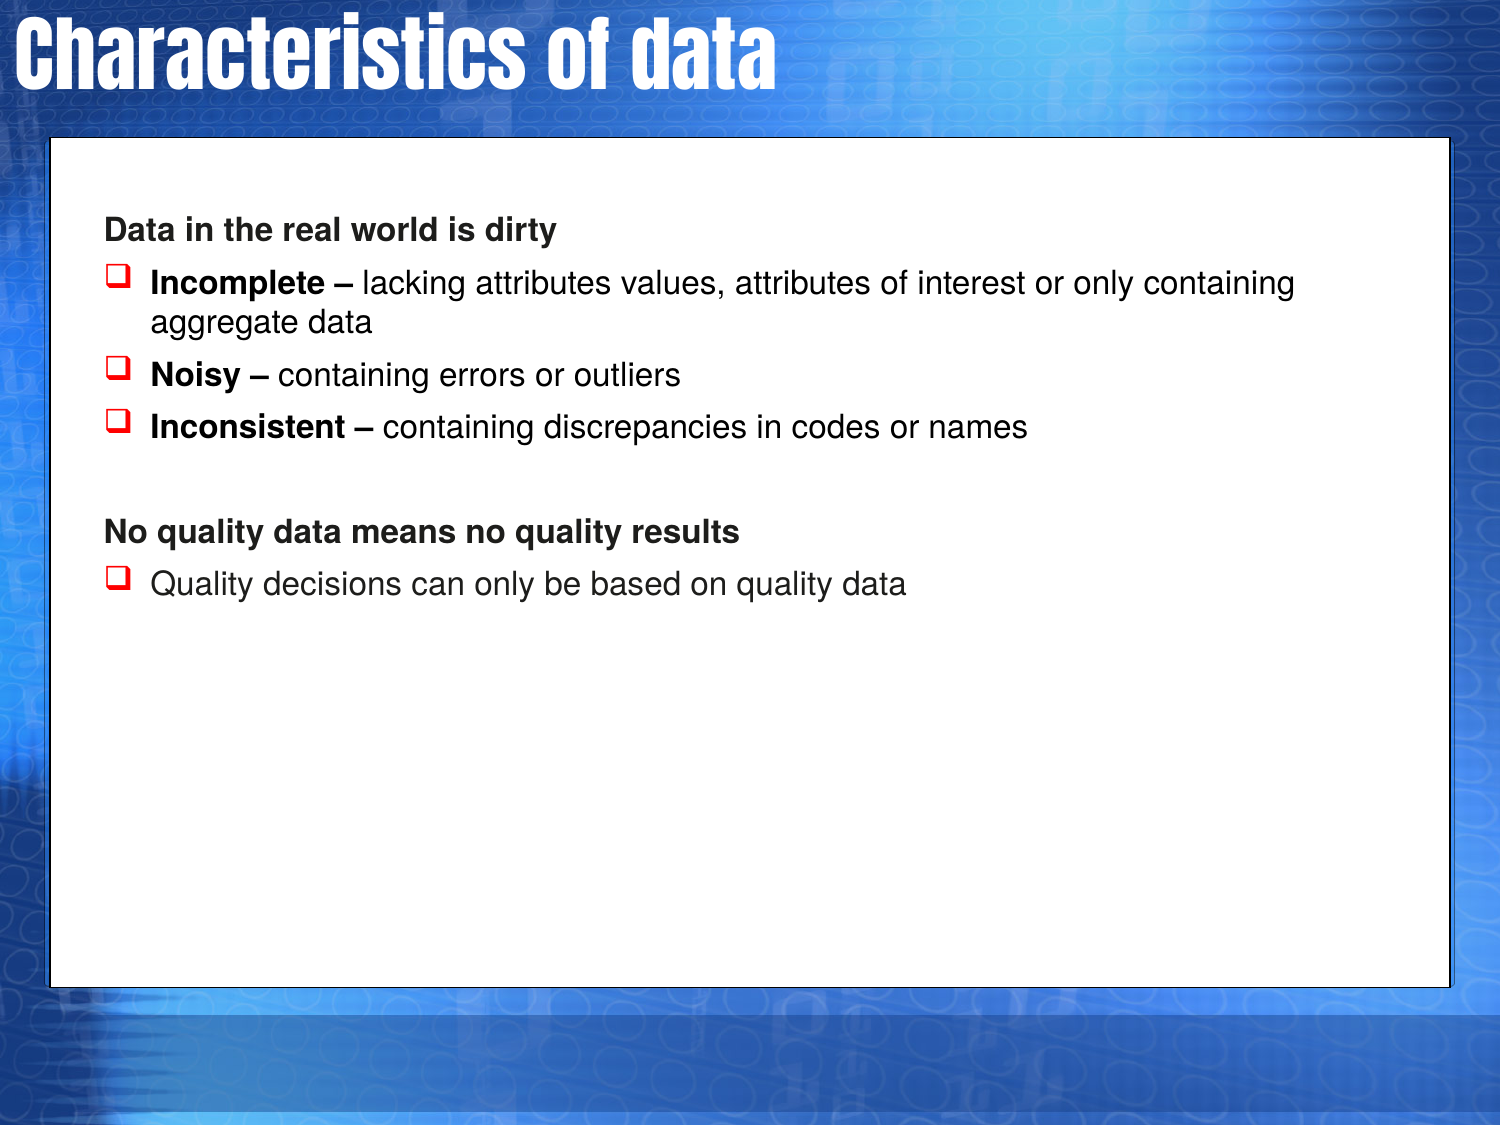

Characteristics of data

Data in the real world is dirty
Incomplete – lacking attributes values, attributes of interest or only containing aggregate data
Noisy – containing errors or outliers
Inconsistent – containing discrepancies in codes or names

No quality data means no quality results
Quality decisions can only be based on quality data